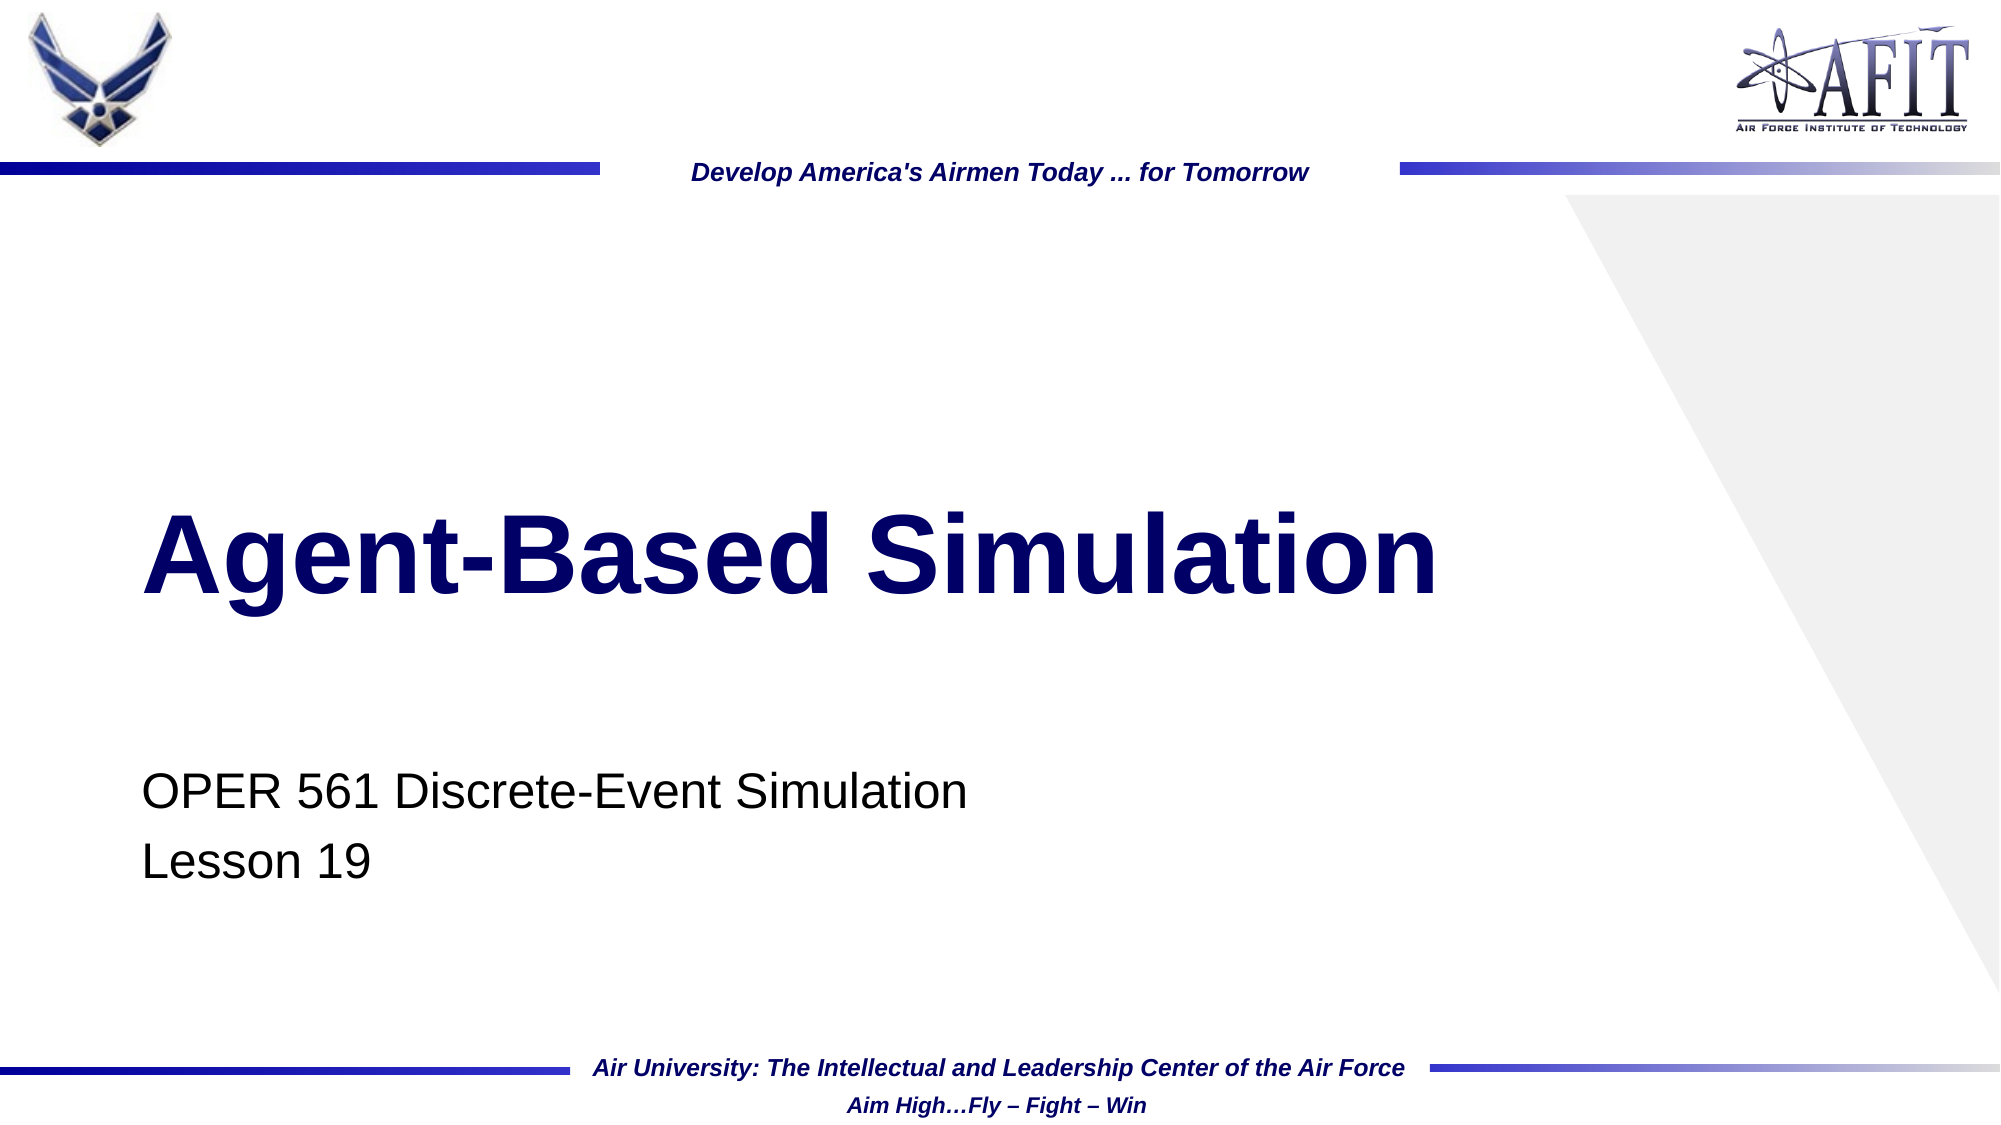

# Agent-Based Simulation
OPER 561 Discrete-Event Simulation
Lesson 19